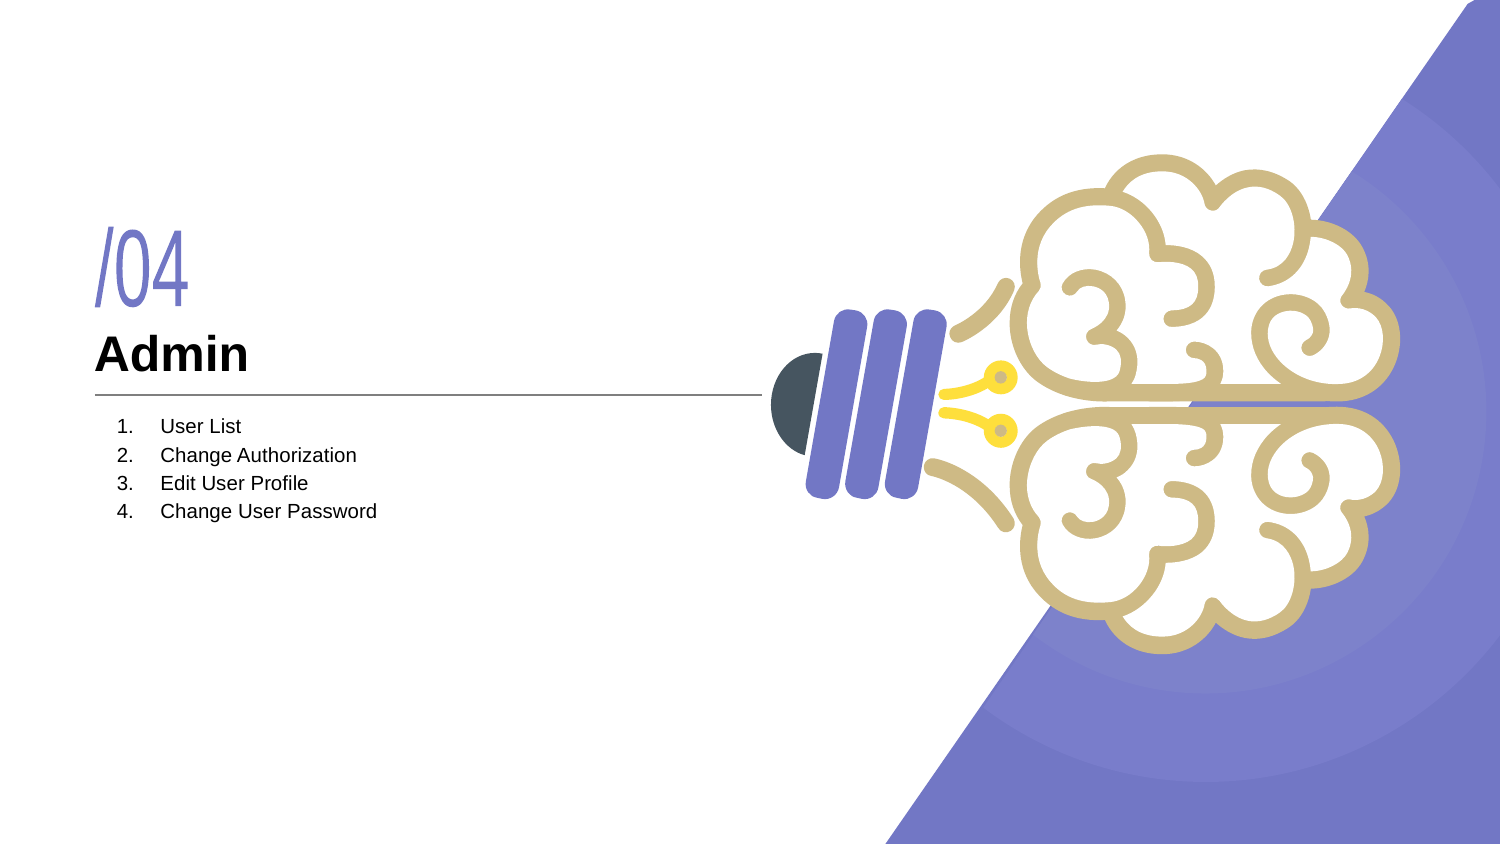

/04
# Admin
User List
Change Authorization
Edit User Profile
Change User Password